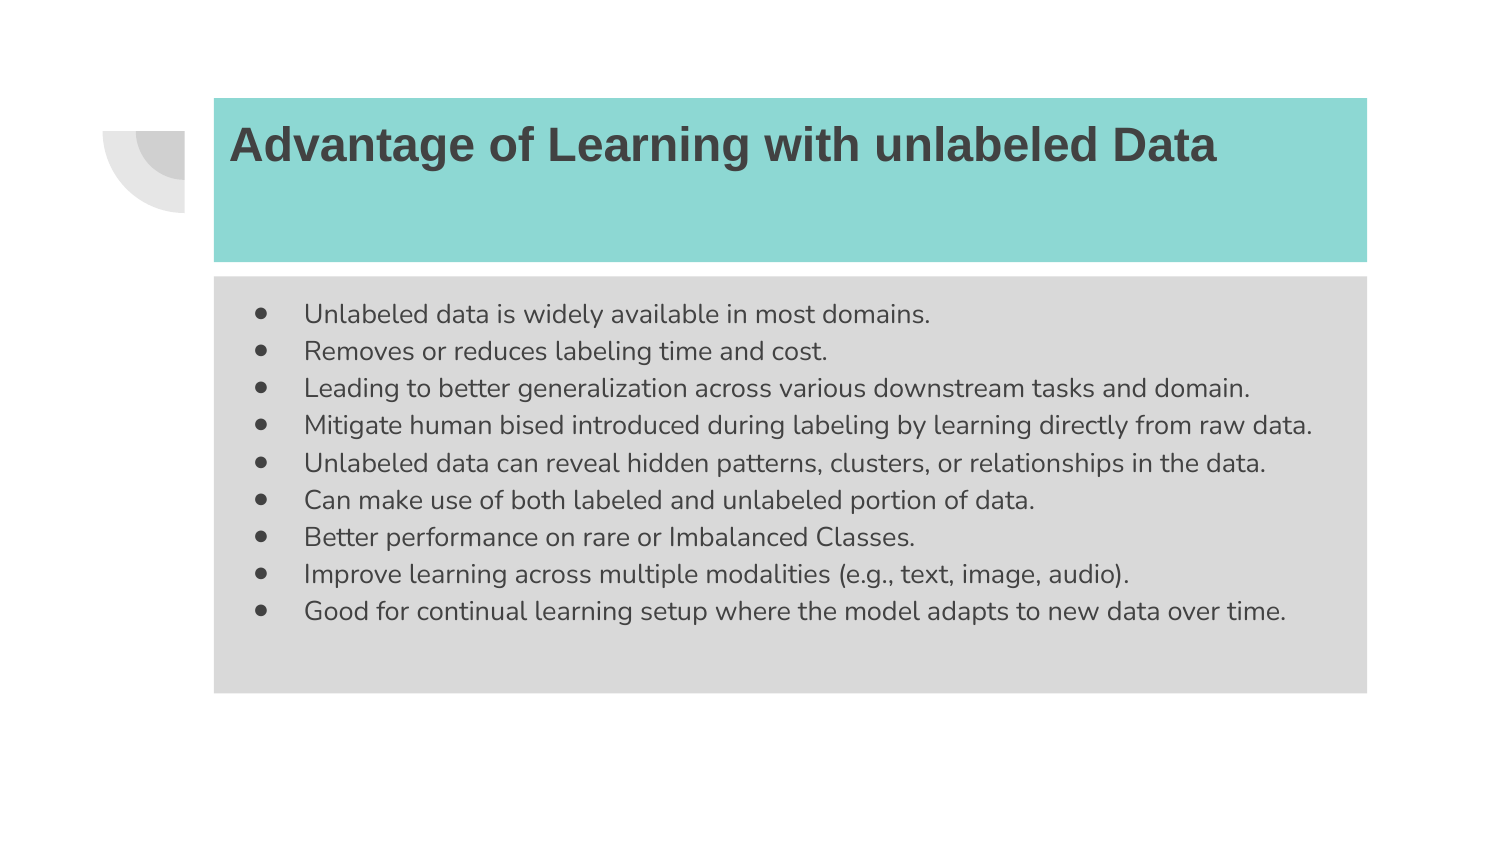

# Advantage of Learning with unlabeled Data
Unlabeled data is widely available in most domains.
Removes or reduces labeling time and cost.
Leading to better generalization across various downstream tasks and domain.
Mitigate human bised introduced during labeling by learning directly from raw data.
Unlabeled data can reveal hidden patterns, clusters, or relationships in the data.
Can make use of both labeled and unlabeled portion of data.
Better performance on rare or Imbalanced Classes.
Improve learning across multiple modalities (e.g., text, image, audio).
Good for continual learning setup where the model adapts to new data over time.